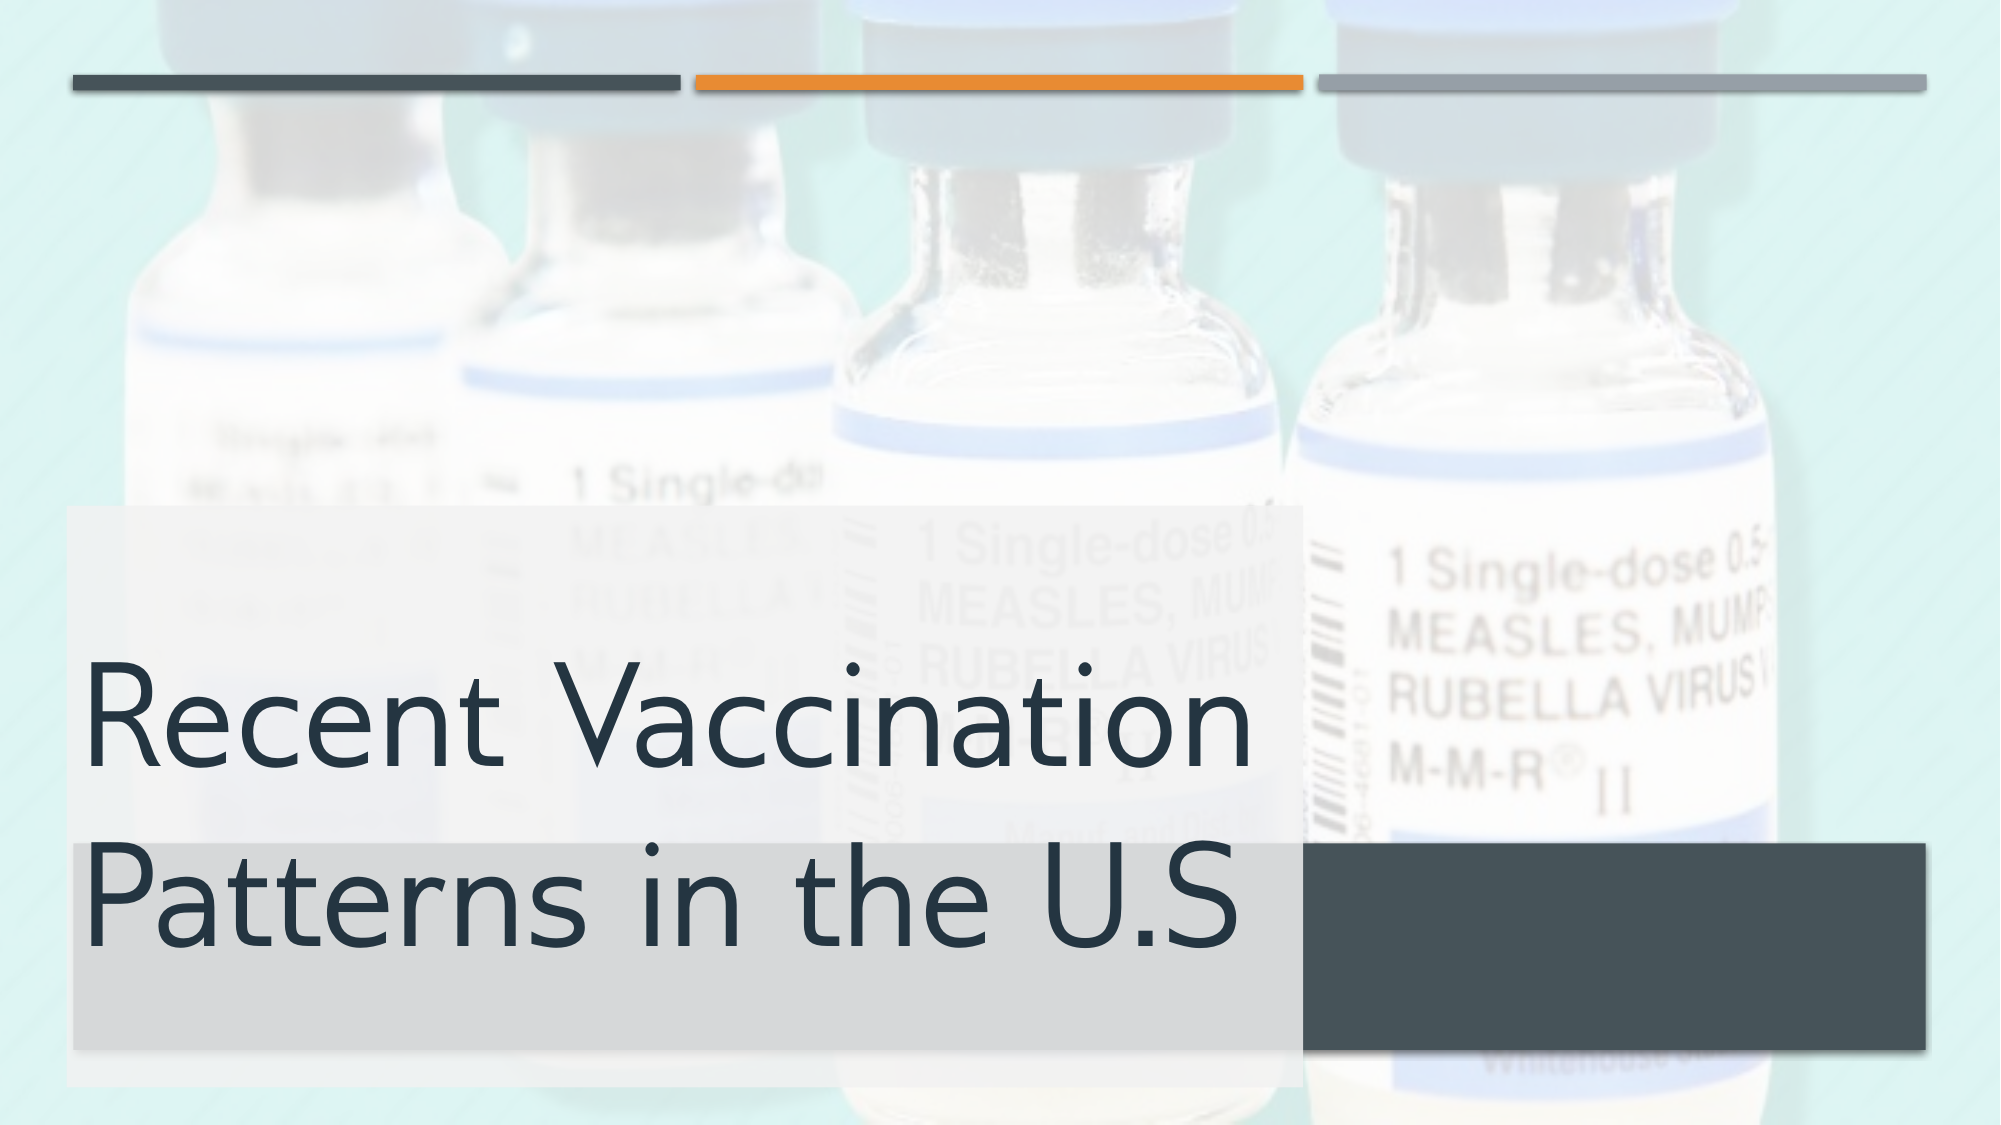

# Recent Vaccination Patterns in the U.S